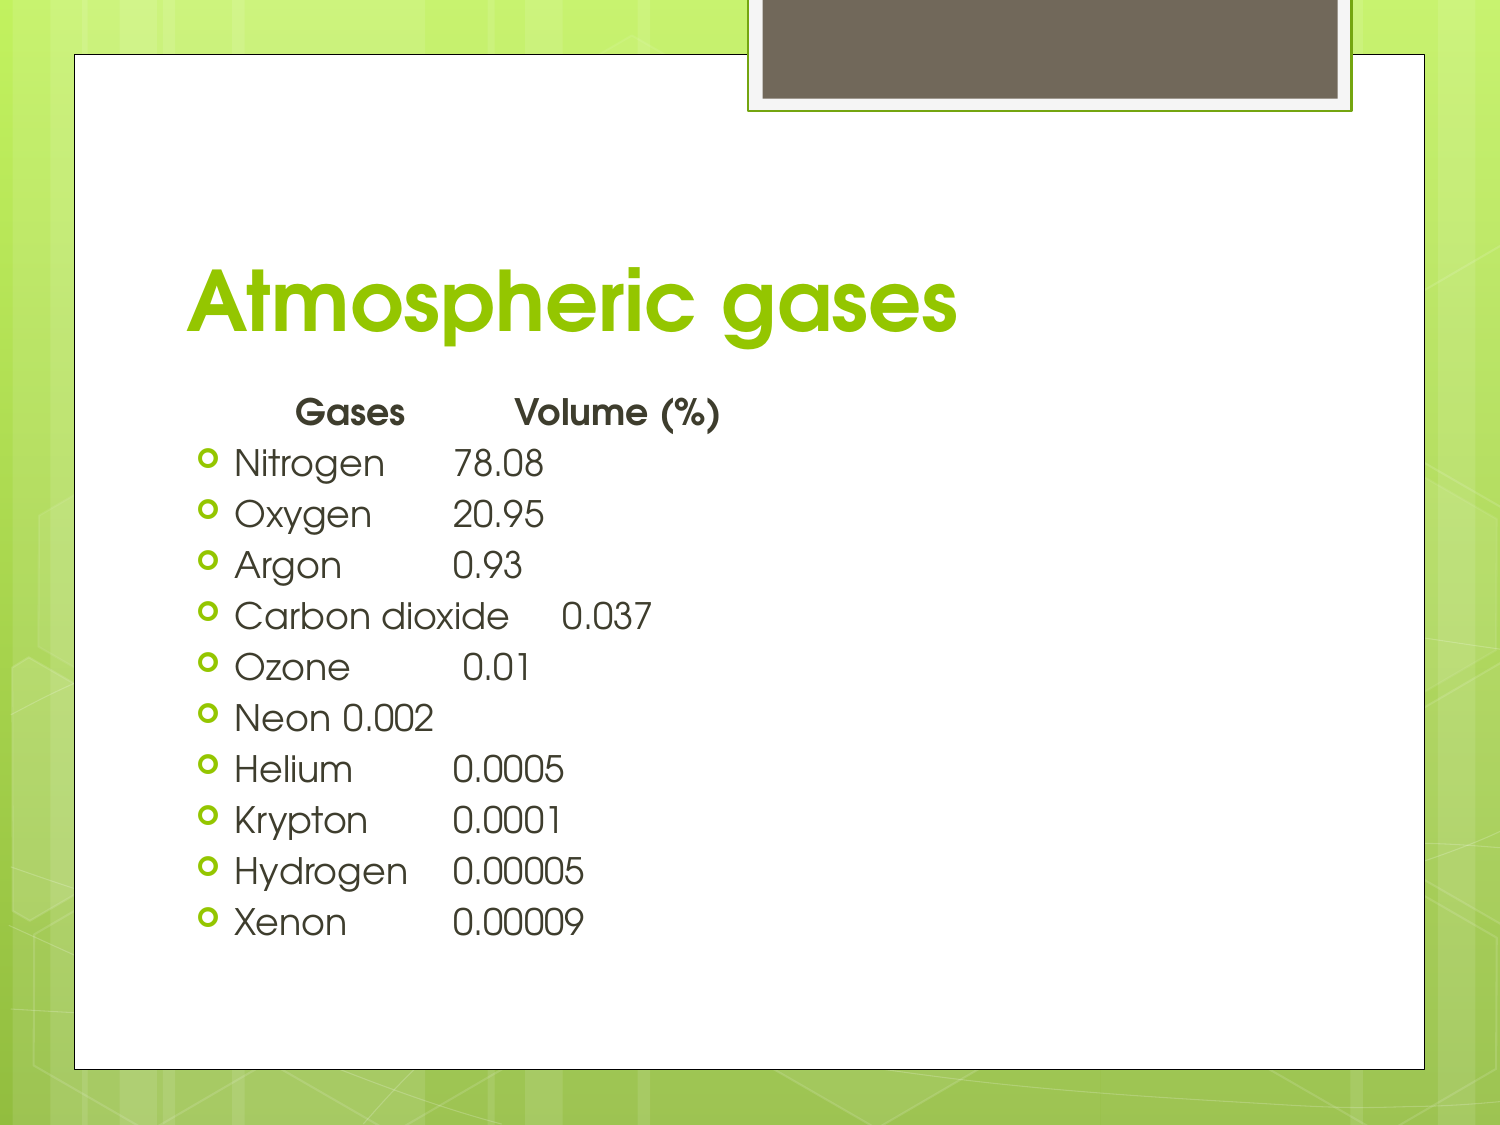

# Atmospheric gases
	Gases 		Volume (%)
Nitrogen 		78.08
Oxygen 		20.95
Argon 		0.93
Carbon dioxide 	0.037
Ozone		 0.01
Neon 		0.002
Helium 		0.0005
Krypton 		0.0001
Hydrogen 		0.00005
Xenon 		0.00009